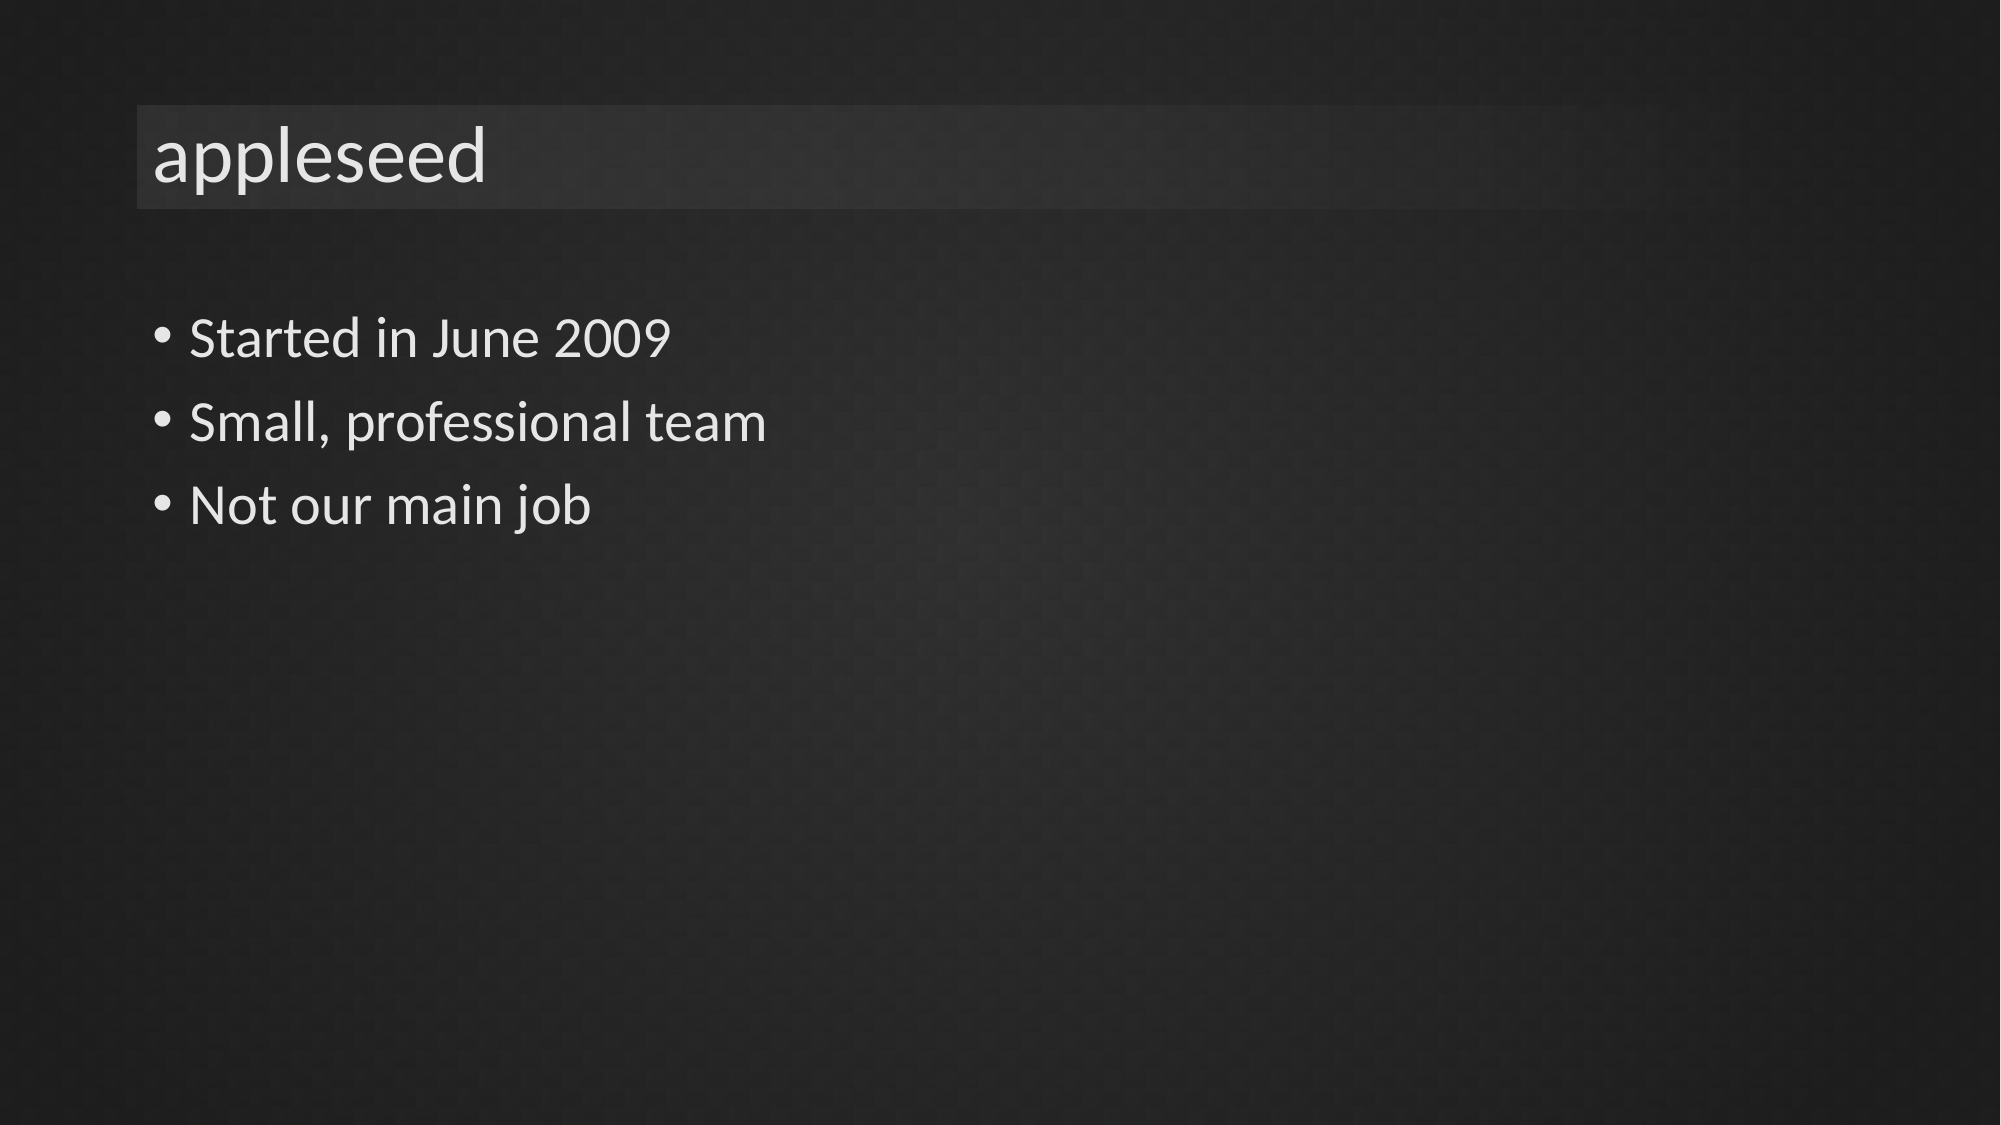

# appleseed
Started in June 2009
Small, professional team
Not our main job